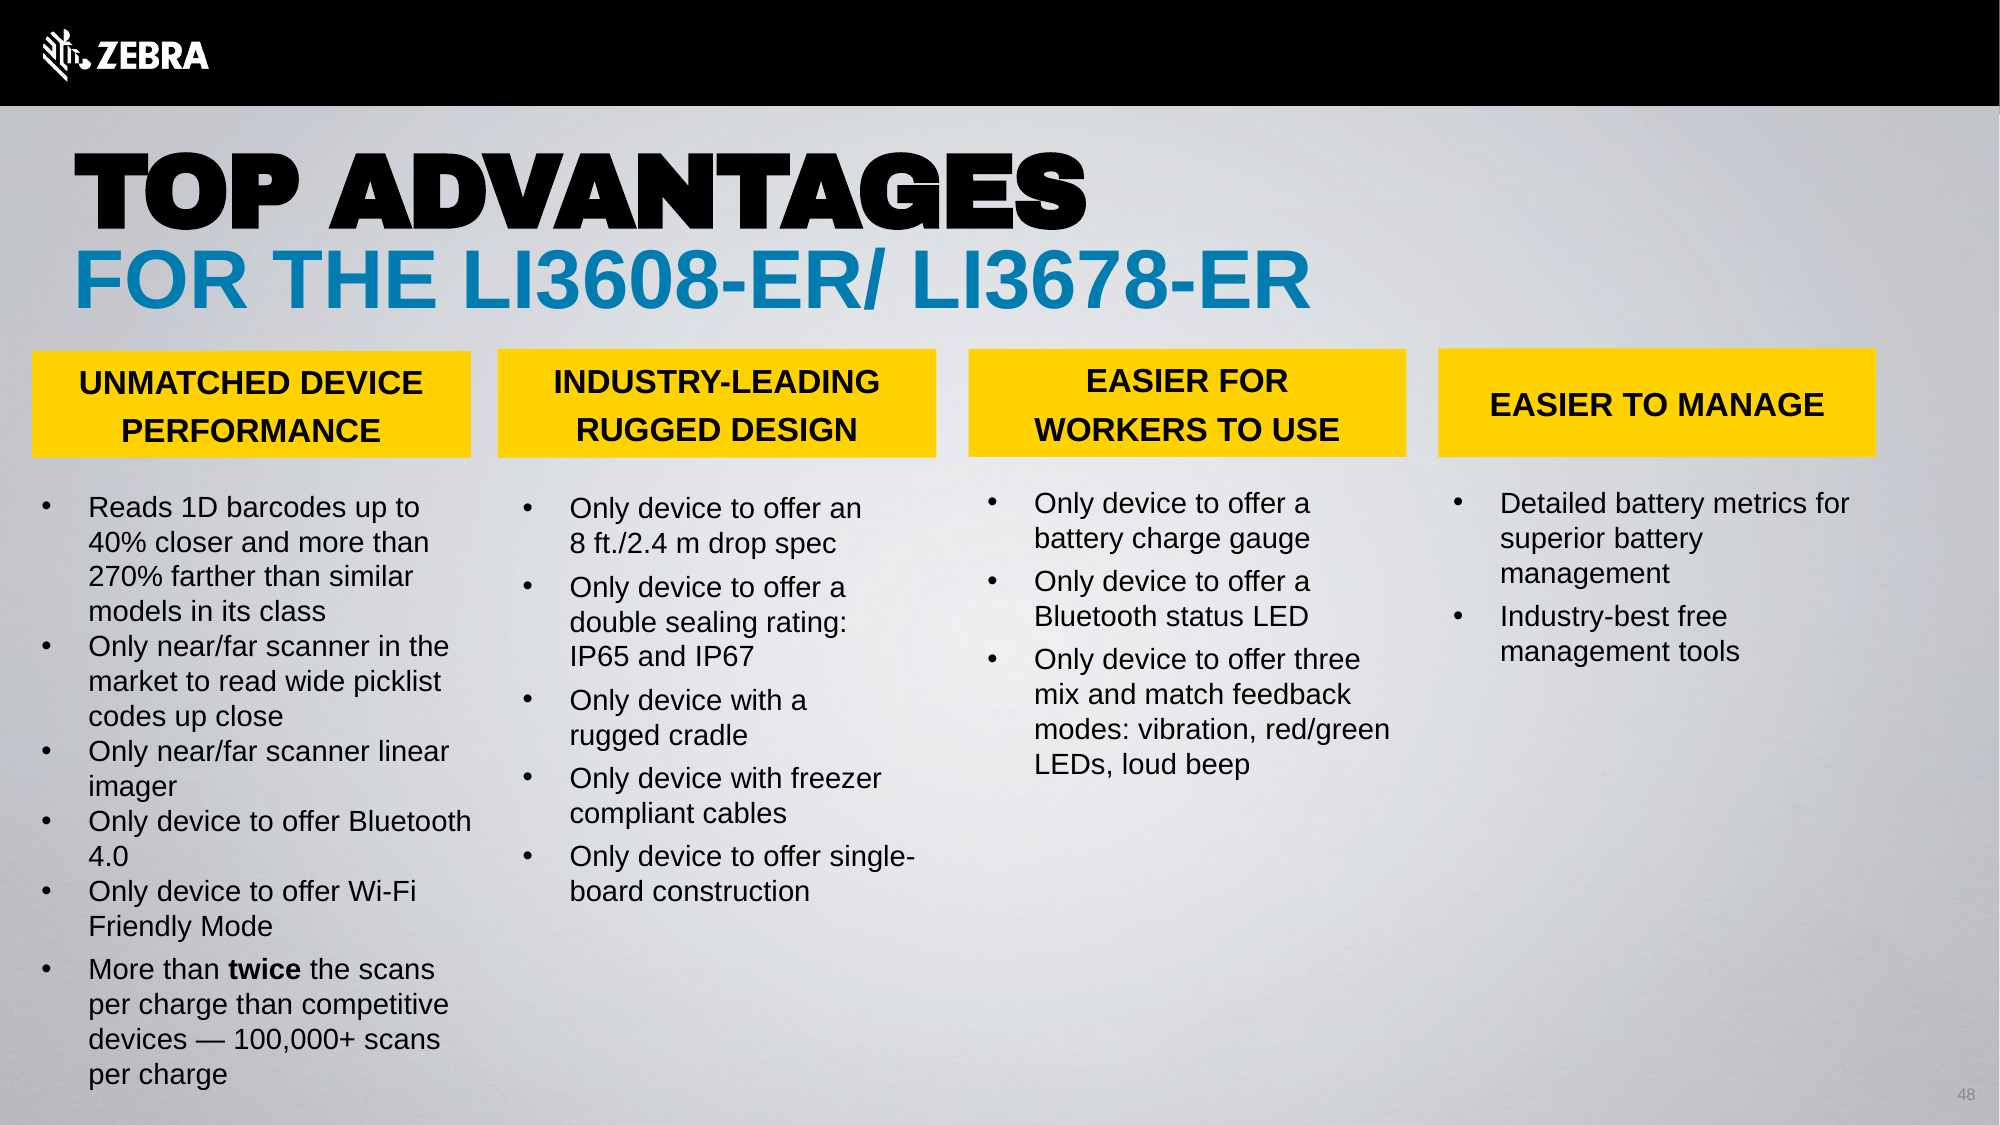

# TOP ADVANTAGES FOR THE LI3608-ER/ li3678-ER
EASIER TO MANAGE
INDUSTRY-LEADING RUGGED DESIGN
EASIER FOR WORKERS TO USE
UNMATCHED DEVICE PERFORMANCE
Only device to offer a battery charge gauge
Only device to offer a Bluetooth status LED
Only device to offer three mix and match feedback modes: vibration, red/green LEDs, loud beep
Detailed battery metrics for superior battery management
Industry-best free management tools
Reads 1D barcodes up to 40% closer and more than 270% farther than similar models in its class
Only near/far scanner in the market to read wide picklist codes up close
Only near/far scanner linear imager
Only device to offer Bluetooth 4.0
Only device to offer Wi-Fi Friendly Mode
More than twice the scans per charge than competitive devices — 100,000+ scans per charge
Only device to offer an
8 ft./2.4 m drop spec
Only device to offer a double sealing rating:
IP65 and IP67
Only device with a
rugged cradle
Only device with freezer compliant cables
Only device to offer single-board construction
48
48